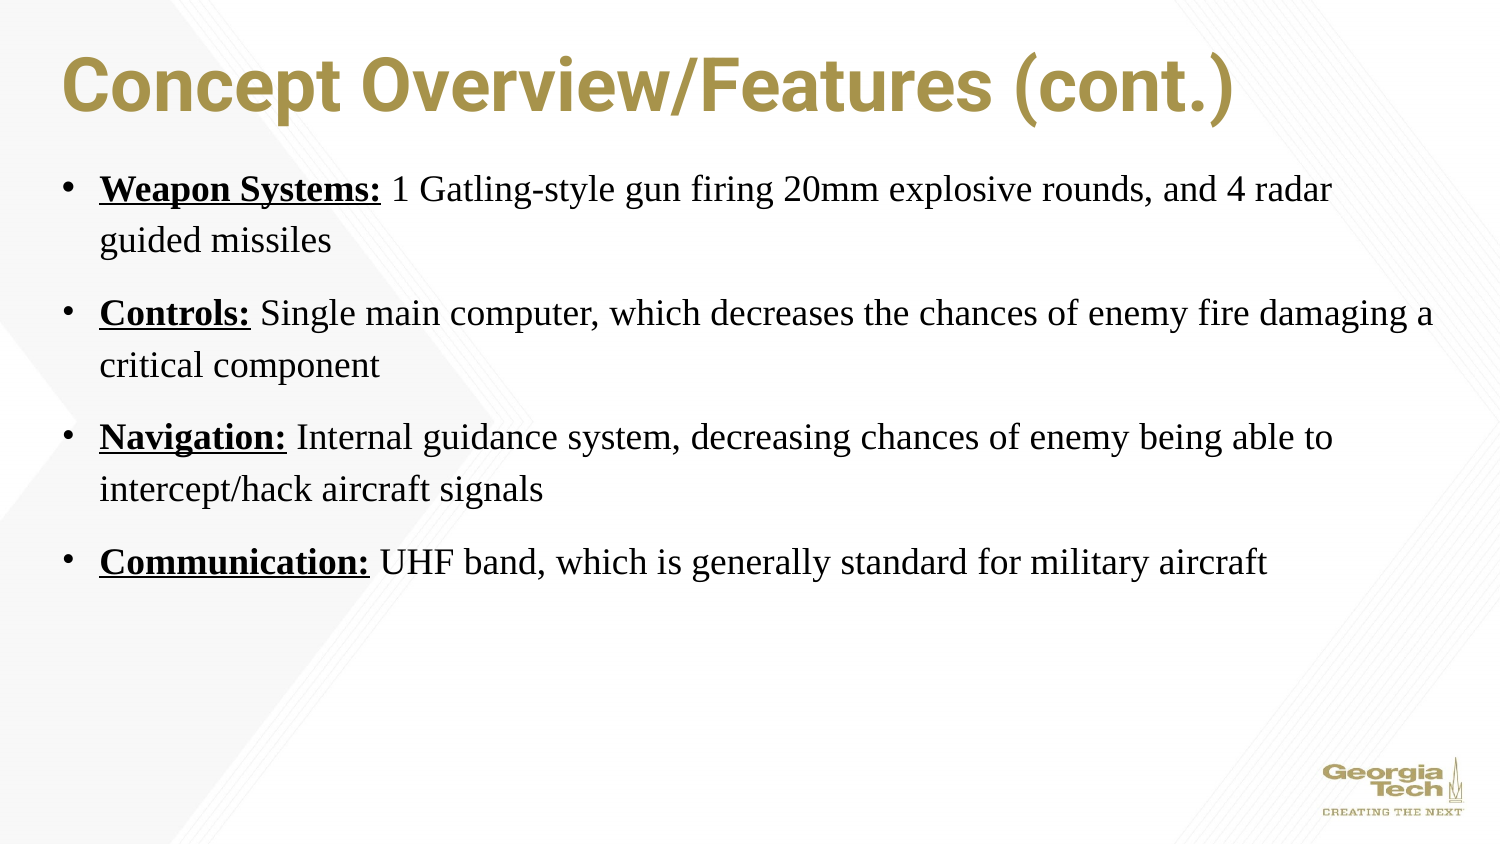

# Concept Overview/Features (cont.)
Weapon Systems: 1 Gatling-style gun firing 20mm explosive rounds, and 4 radar guided missiles
Controls: Single main computer, which decreases the chances of enemy fire damaging a critical component
Navigation: Internal guidance system, decreasing chances of enemy being able to intercept/hack aircraft signals
Communication: UHF band, which is generally standard for military aircraft